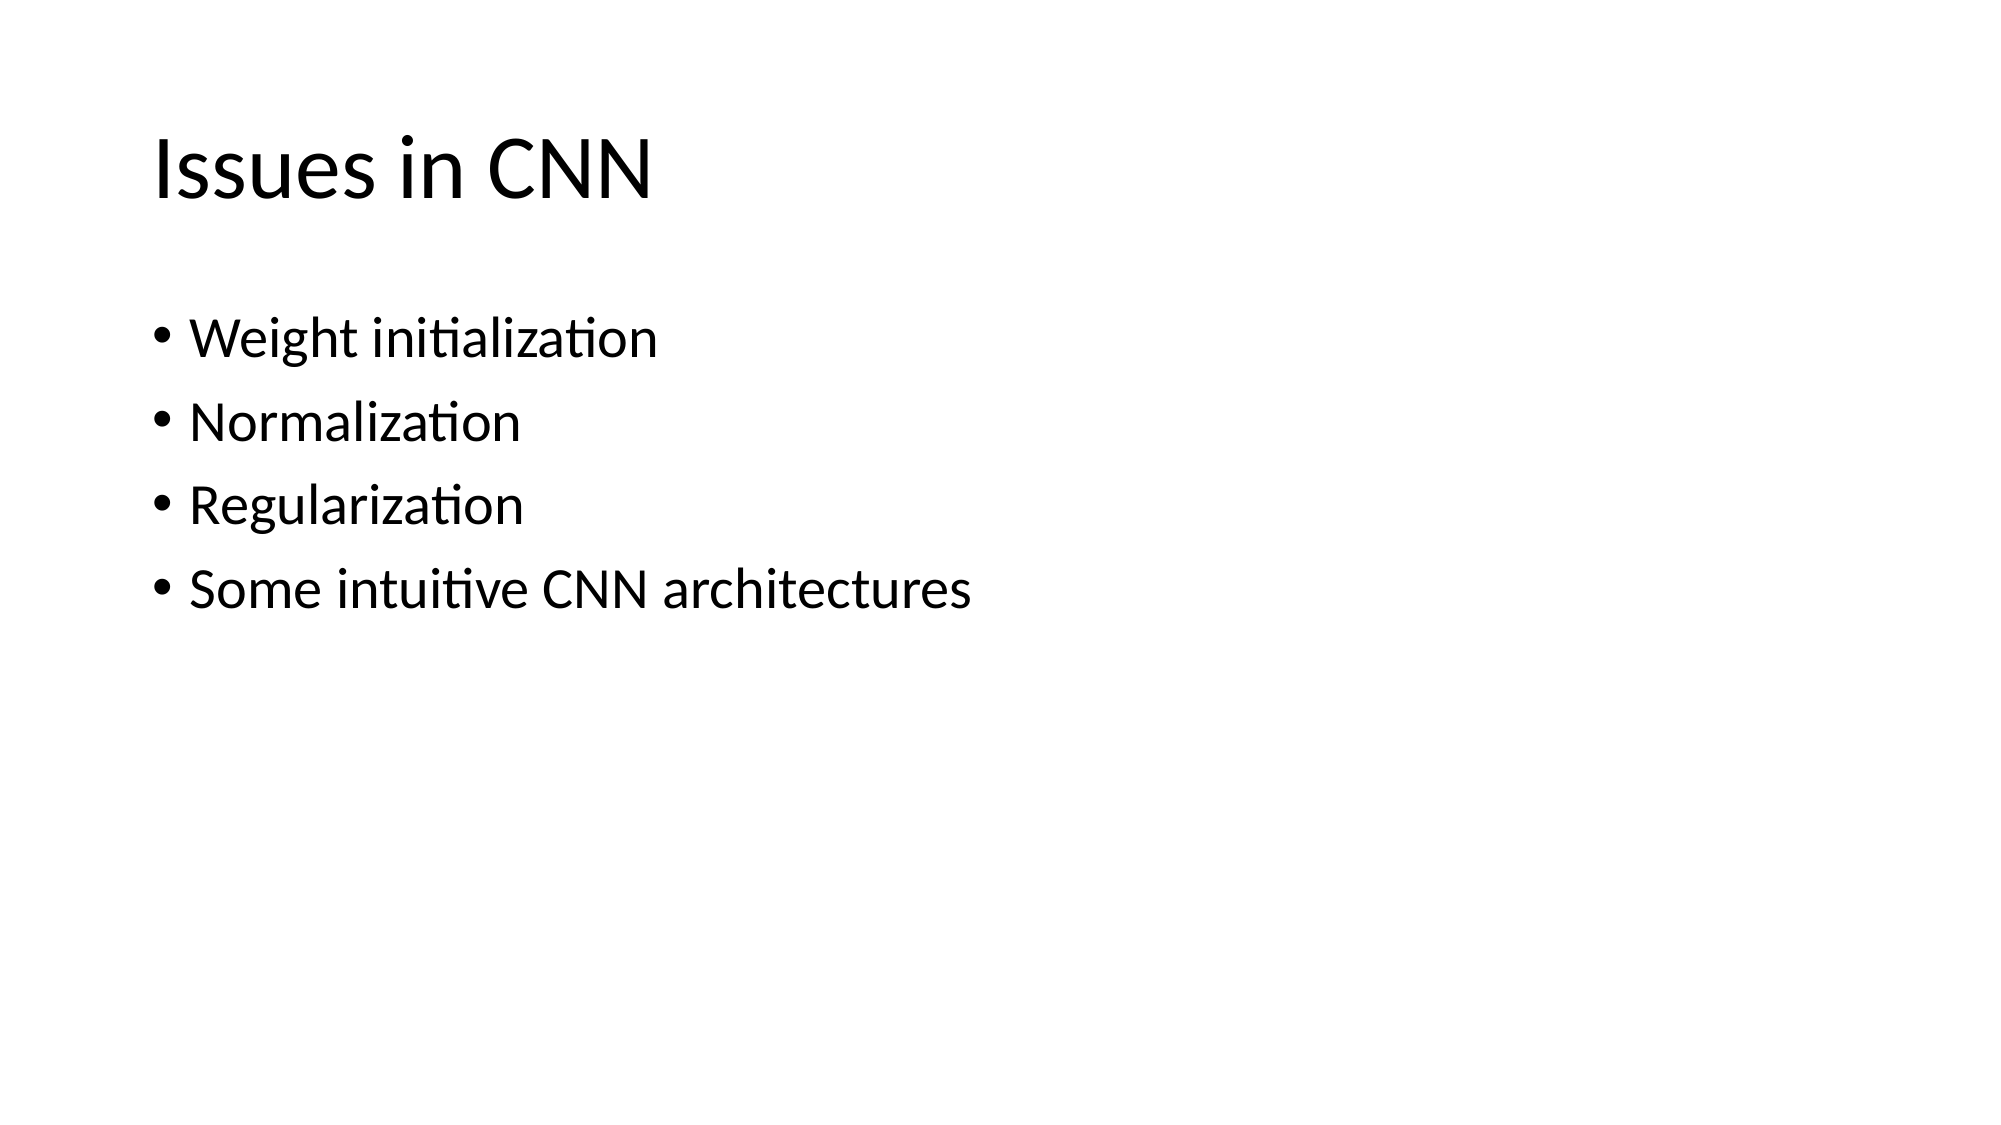

# Issues in CNN
Weight initialization
Normalization
Regularization
Some intuitive CNN architectures